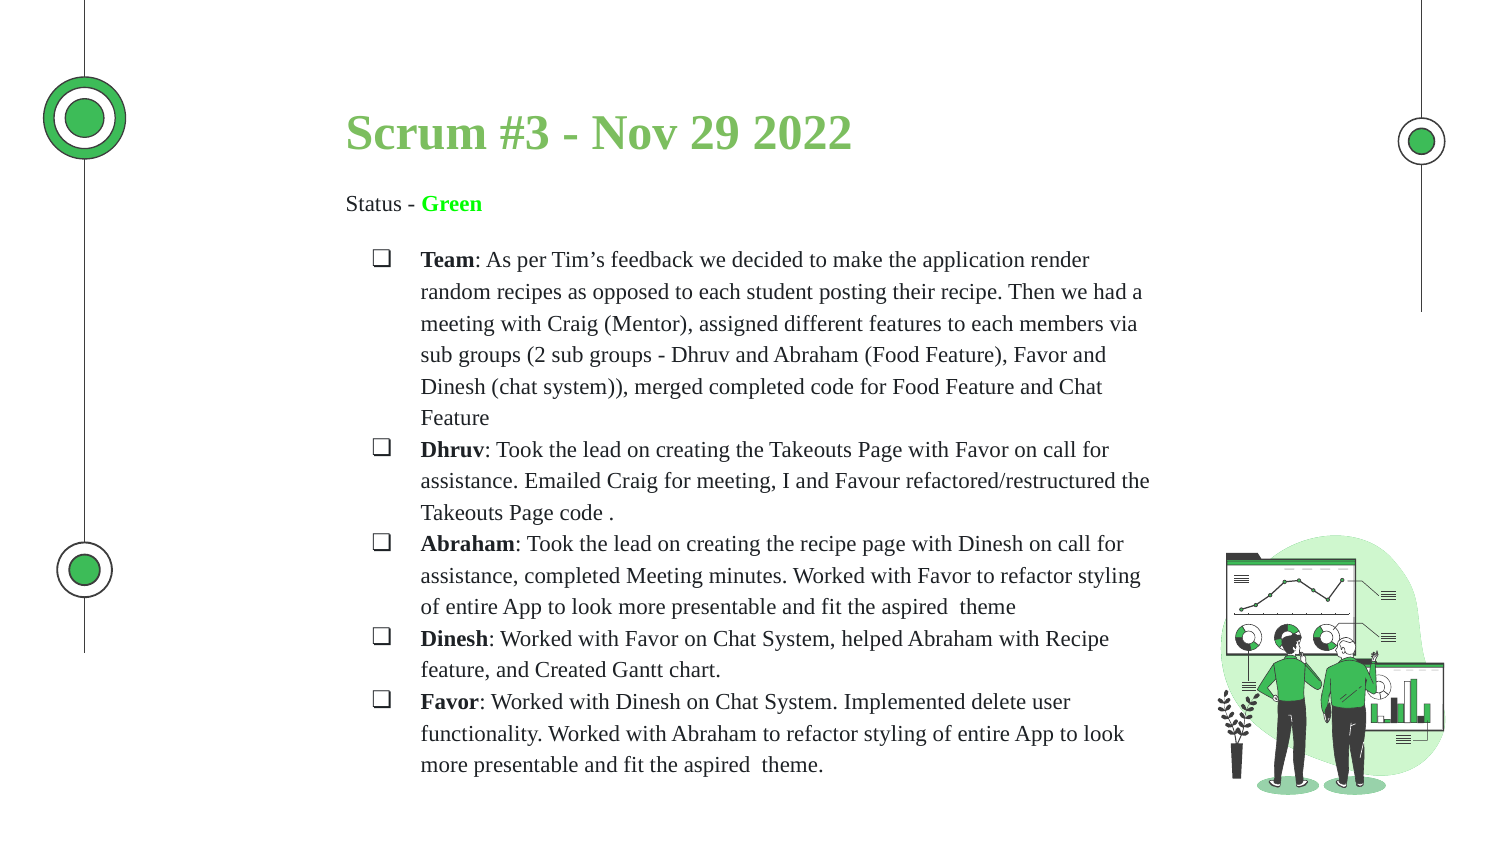

Scrum #3 - Nov 29 2022
Status - Green
Team: As per Tim’s feedback we decided to make the application render random recipes as opposed to each student posting their recipe. Then we had a meeting with Craig (Mentor), assigned different features to each members via sub groups (2 sub groups - Dhruv and Abraham (Food Feature), Favor and Dinesh (chat system)), merged completed code for Food Feature and Chat Feature
Dhruv: Took the lead on creating the Takeouts Page with Favor on call for assistance. Emailed Craig for meeting, I and Favour refactored/restructured the Takeouts Page code .
Abraham: Took the lead on creating the recipe page with Dinesh on call for assistance, completed Meeting minutes. Worked with Favor to refactor styling of entire App to look more presentable and fit the aspired  theme
Dinesh: Worked with Favor on Chat System, helped Abraham with Recipe  feature, and Created Gantt chart.
Favor: Worked with Dinesh on Chat System. Implemented delete user functionality. Worked with Abraham to refactor styling of entire App to look more presentable and fit the aspired  theme.